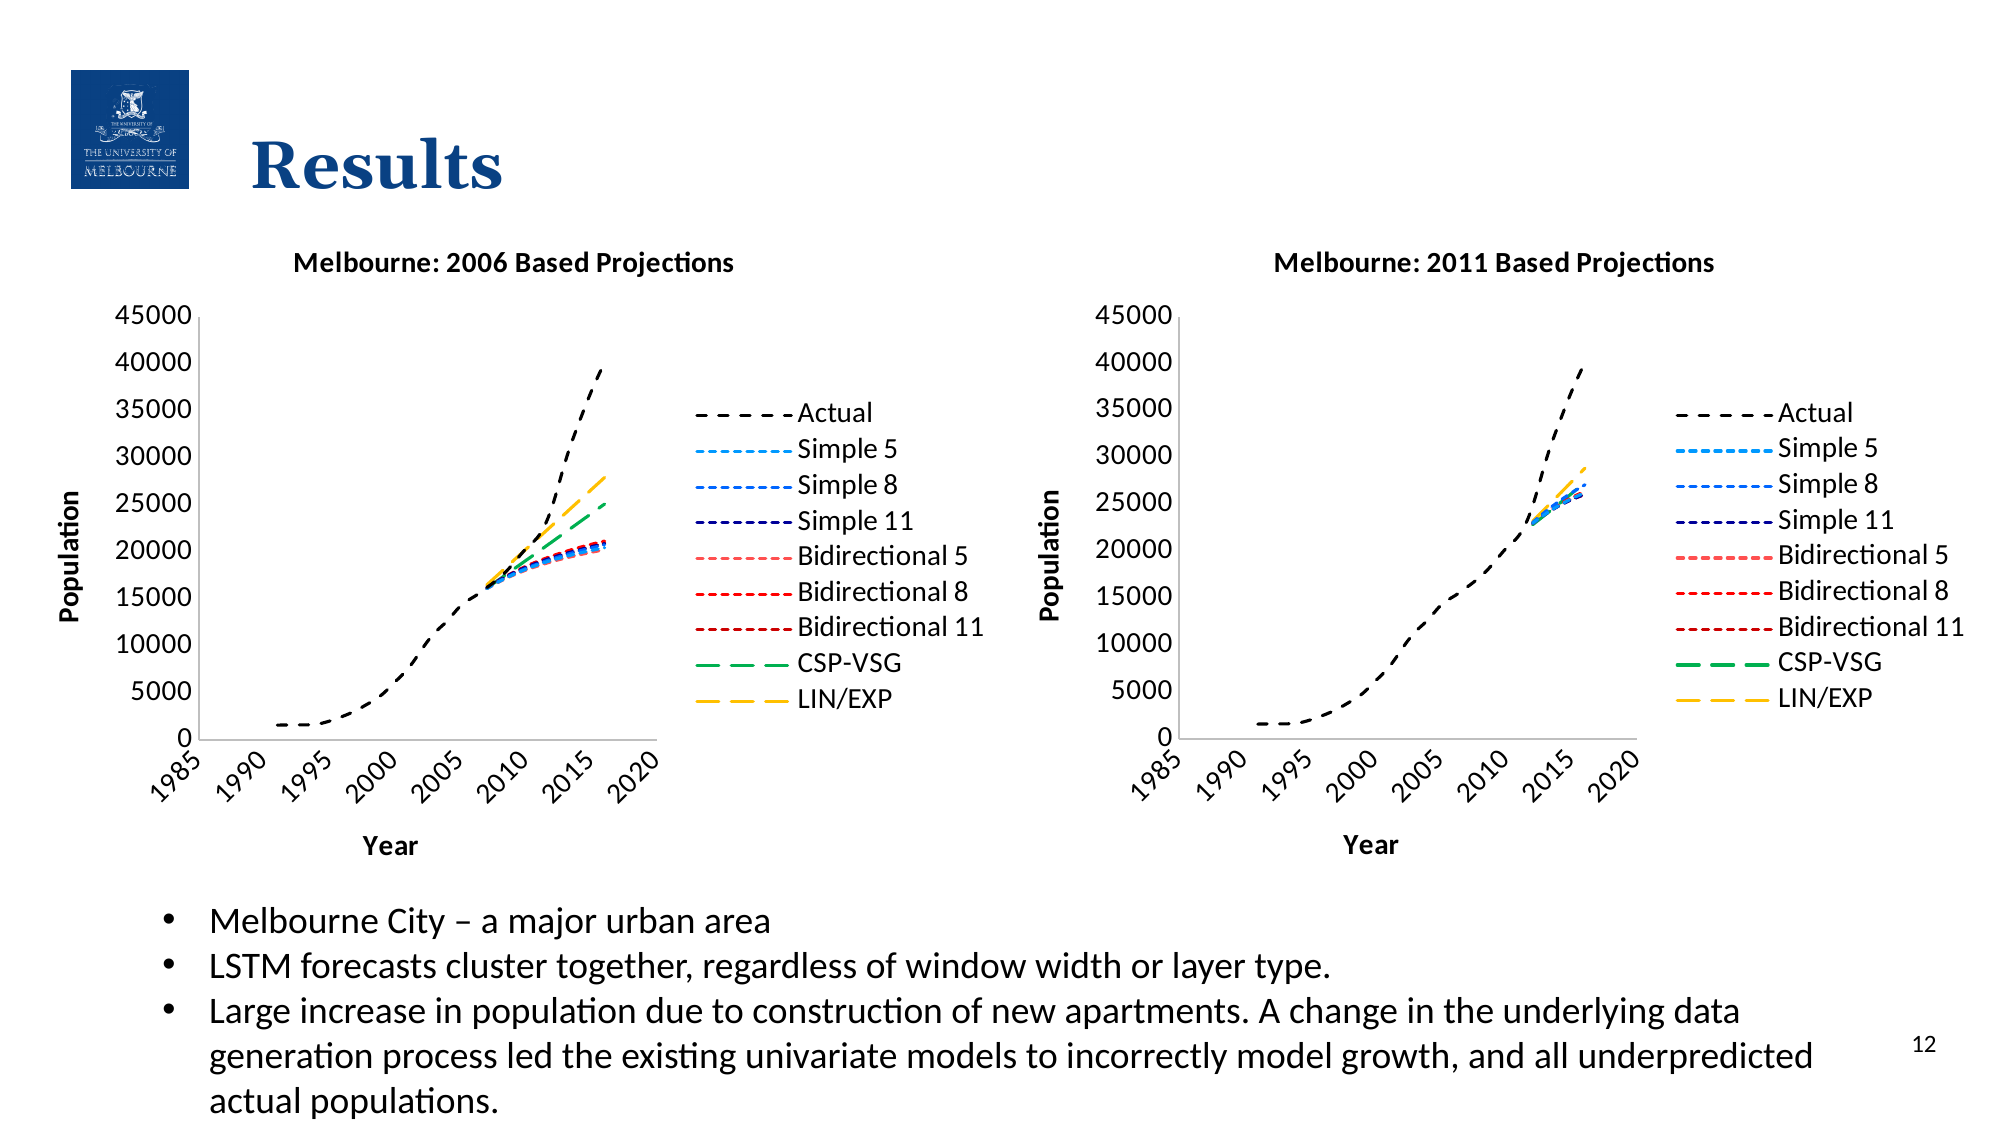

# Results

### Chart: Melbourne: 2006 Based Projections

| Category | Actual | Simple 5 | Simple 8 | Simple 11 | Bidirectional 5 | Bidirectional 8 | Bidirectional 11 | CSP-VSG | LIN/EXP |
|---|---|---|---|---|---|---|---|---|---|

### Chart: Melbourne: 2011 Based Projections

| Category | Actual | Simple 5 | Simple 8 | Simple 11 | Bidirectional 5 | Bidirectional 8 | Bidirectional 11 | CSP-VSG | LIN/EXP |
|---|---|---|---|---|---|---|---|---|---|
Melbourne City – a major urban area
LSTM forecasts cluster together, regardless of window width or layer type.
Large increase in population due to construction of new apartments. A change in the underlying data generation process led the existing univariate models to incorrectly model growth, and all underpredicted actual populations.
12